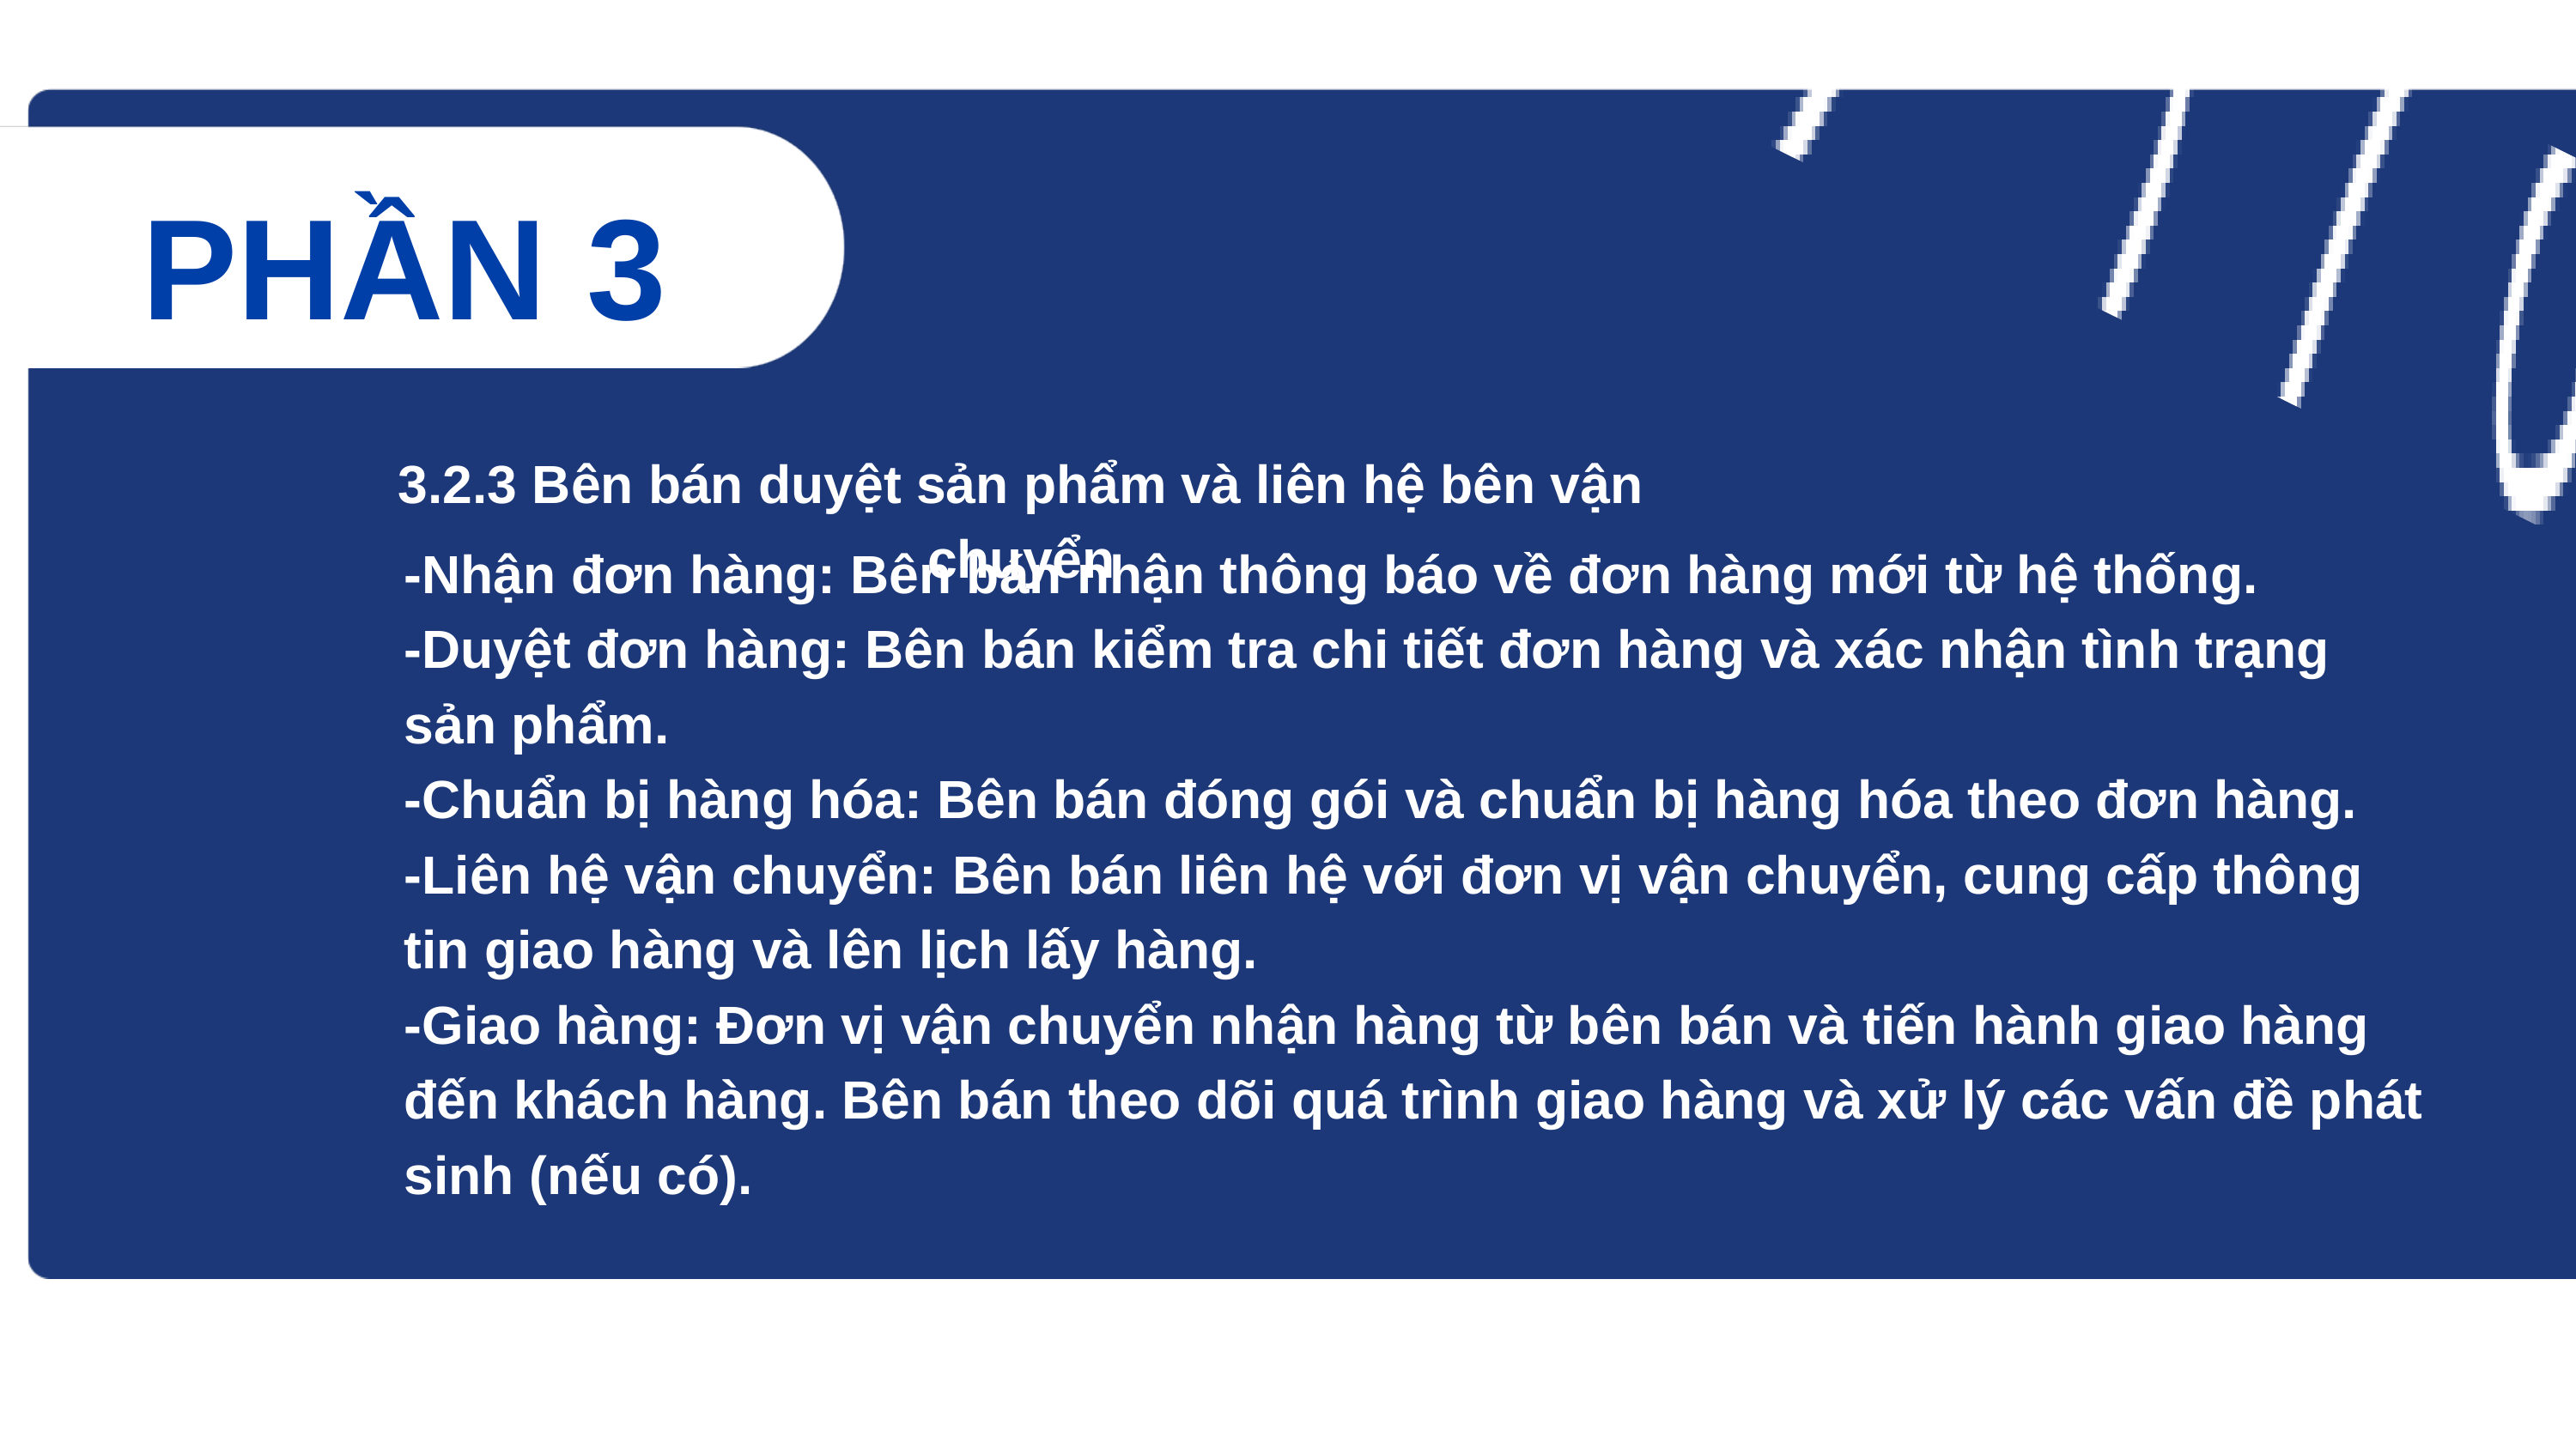

PHẦN 3

3.2.3 Bên bán duyệt sản phẩm và liên hệ bên vận chuyển
-Nhận đơn hàng: Bên bán nhận thông báo về đơn hàng mới từ hệ thống.
-Duyệt đơn hàng: Bên bán kiểm tra chi tiết đơn hàng và xác nhận tình trạng sản phẩm.
-Chuẩn bị hàng hóa: Bên bán đóng gói và chuẩn bị hàng hóa theo đơn hàng.
-Liên hệ vận chuyển: Bên bán liên hệ với đơn vị vận chuyển, cung cấp thông tin giao hàng và lên lịch lấy hàng.
-Giao hàng: Đơn vị vận chuyển nhận hàng từ bên bán và tiến hành giao hàng đến khách hàng. Bên bán theo dõi quá trình giao hàng và xử lý các vấn đề phát sinh (nếu có).